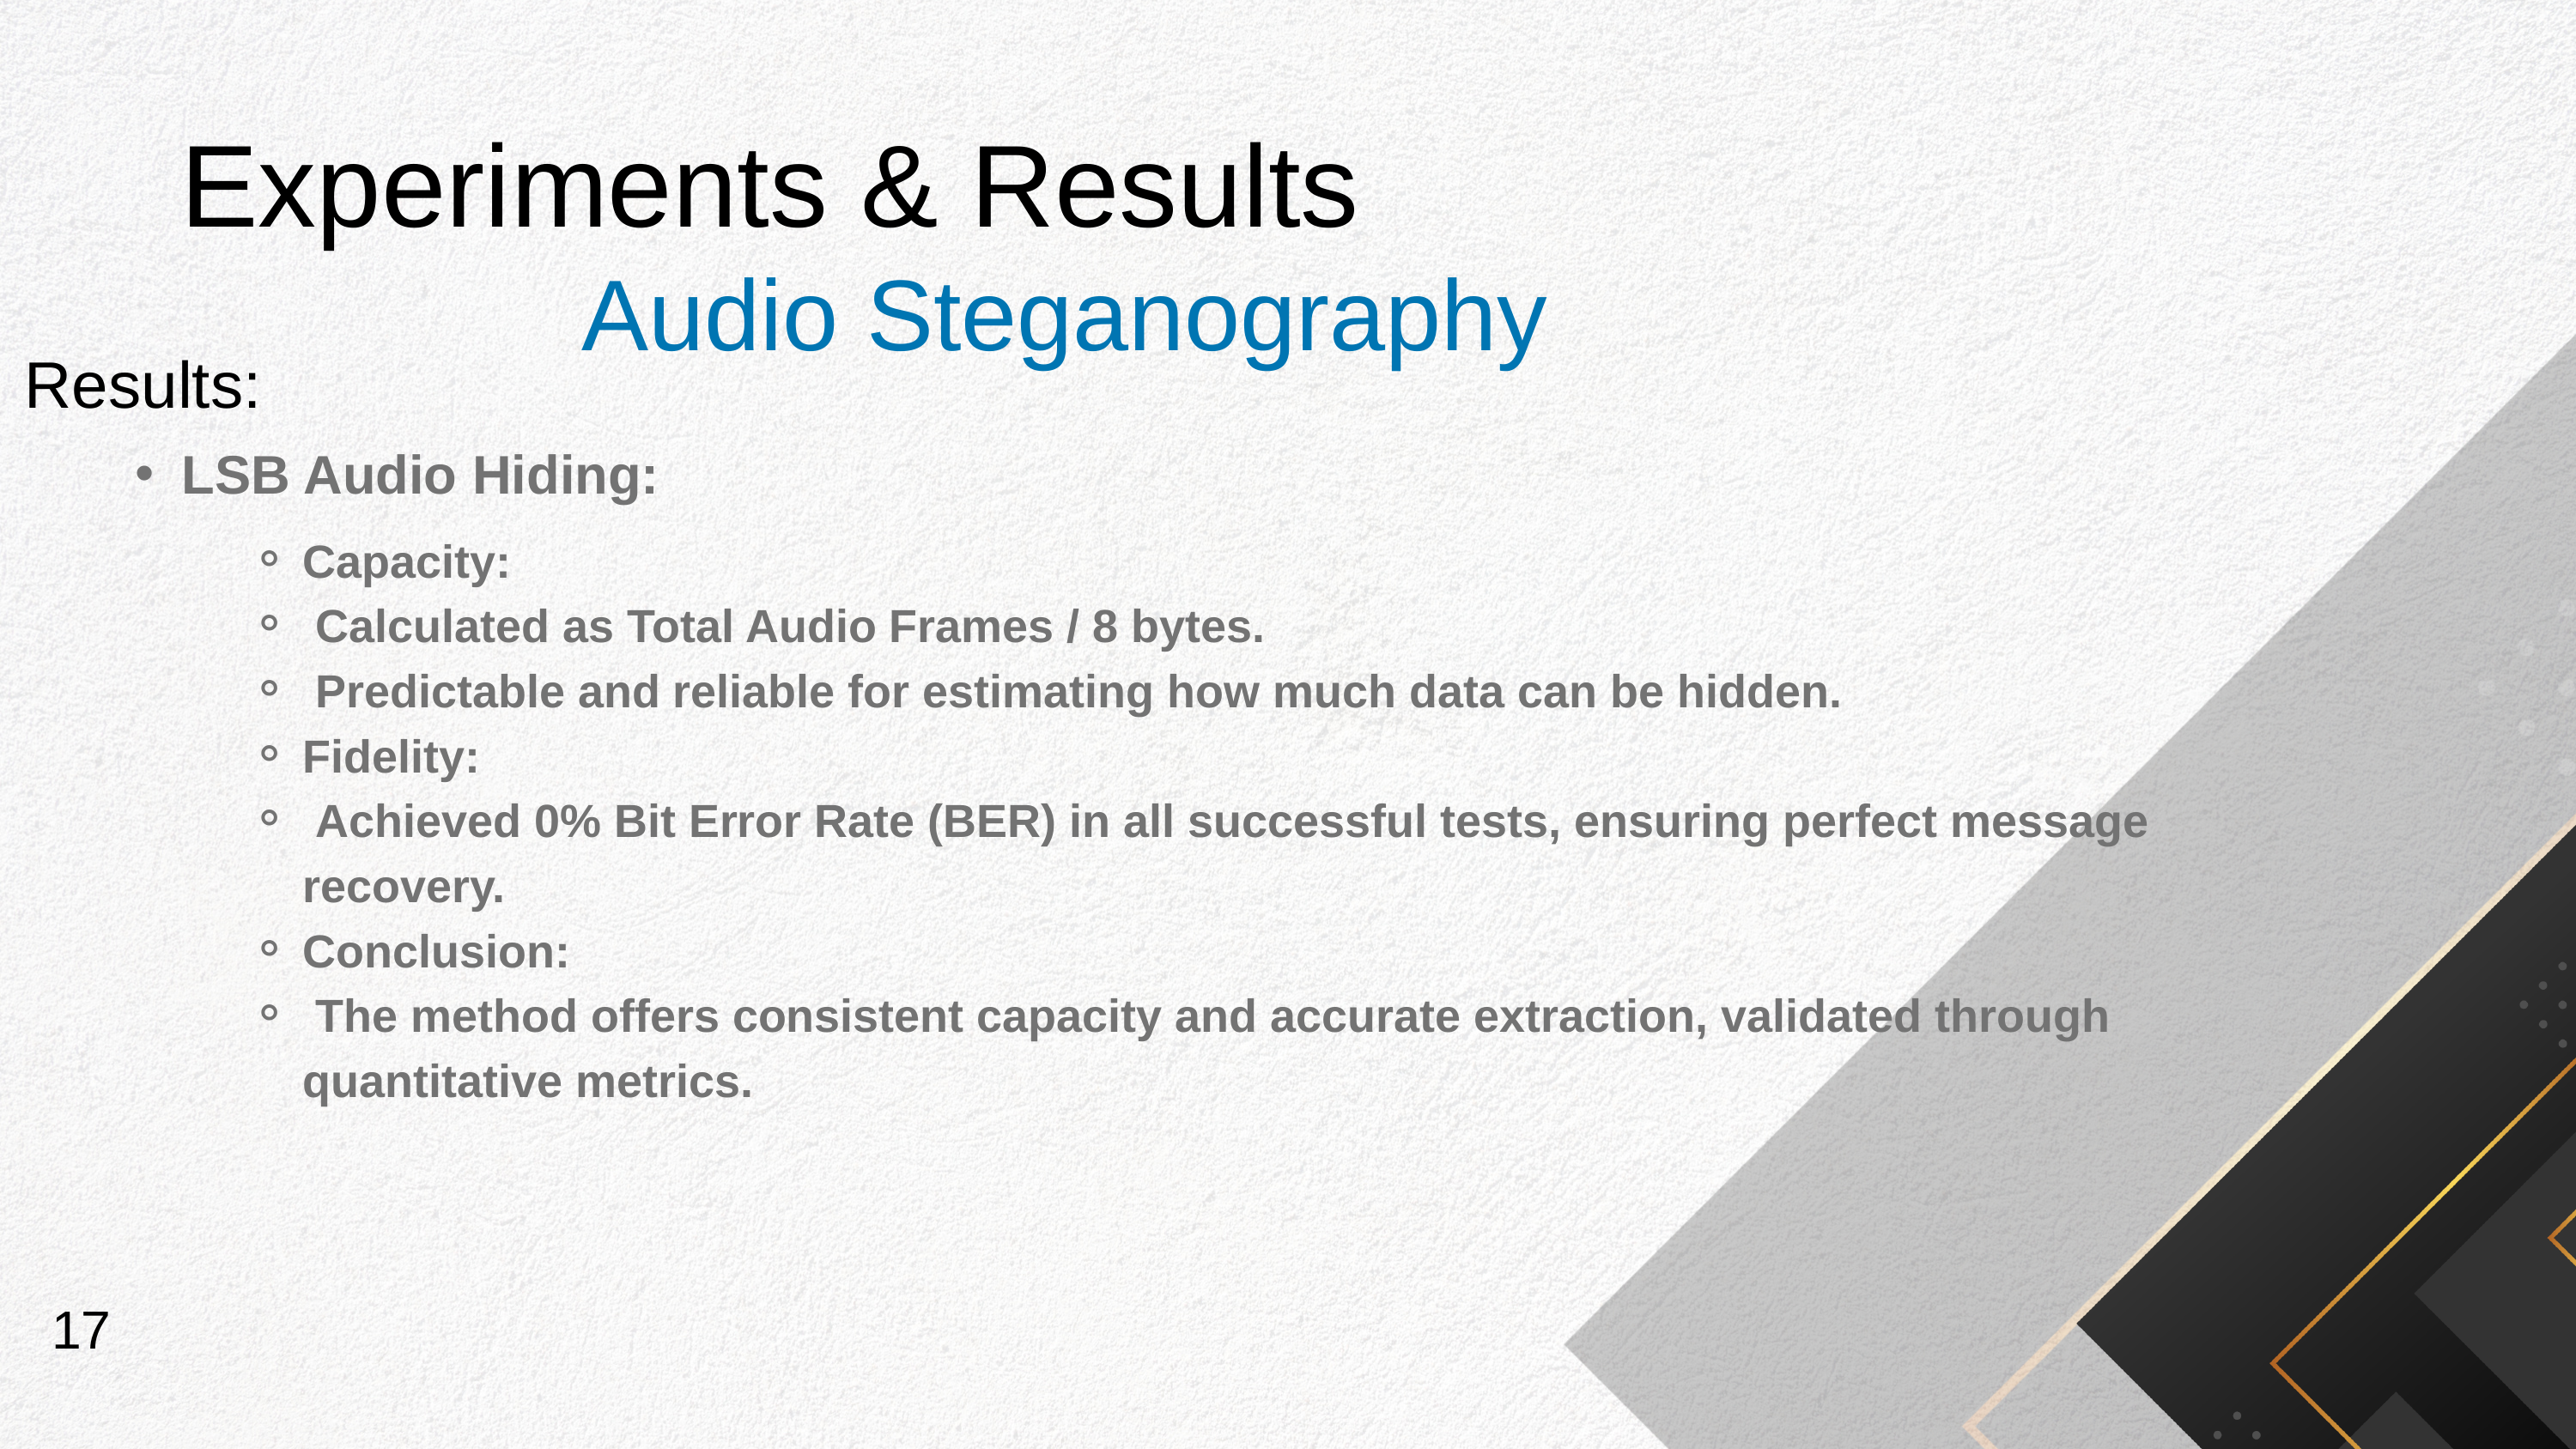

Experiments & Results

Audio Steganography

Results:
LSB Audio Hiding:
Capacity:
 Calculated as Total Audio Frames / 8 bytes.
 Predictable and reliable for estimating how much data can be hidden.
Fidelity:
 Achieved 0% Bit Error Rate (BER) in all successful tests, ensuring perfect message recovery.
Conclusion:
 The method offers consistent capacity and accurate extraction, validated through quantitative metrics.

17